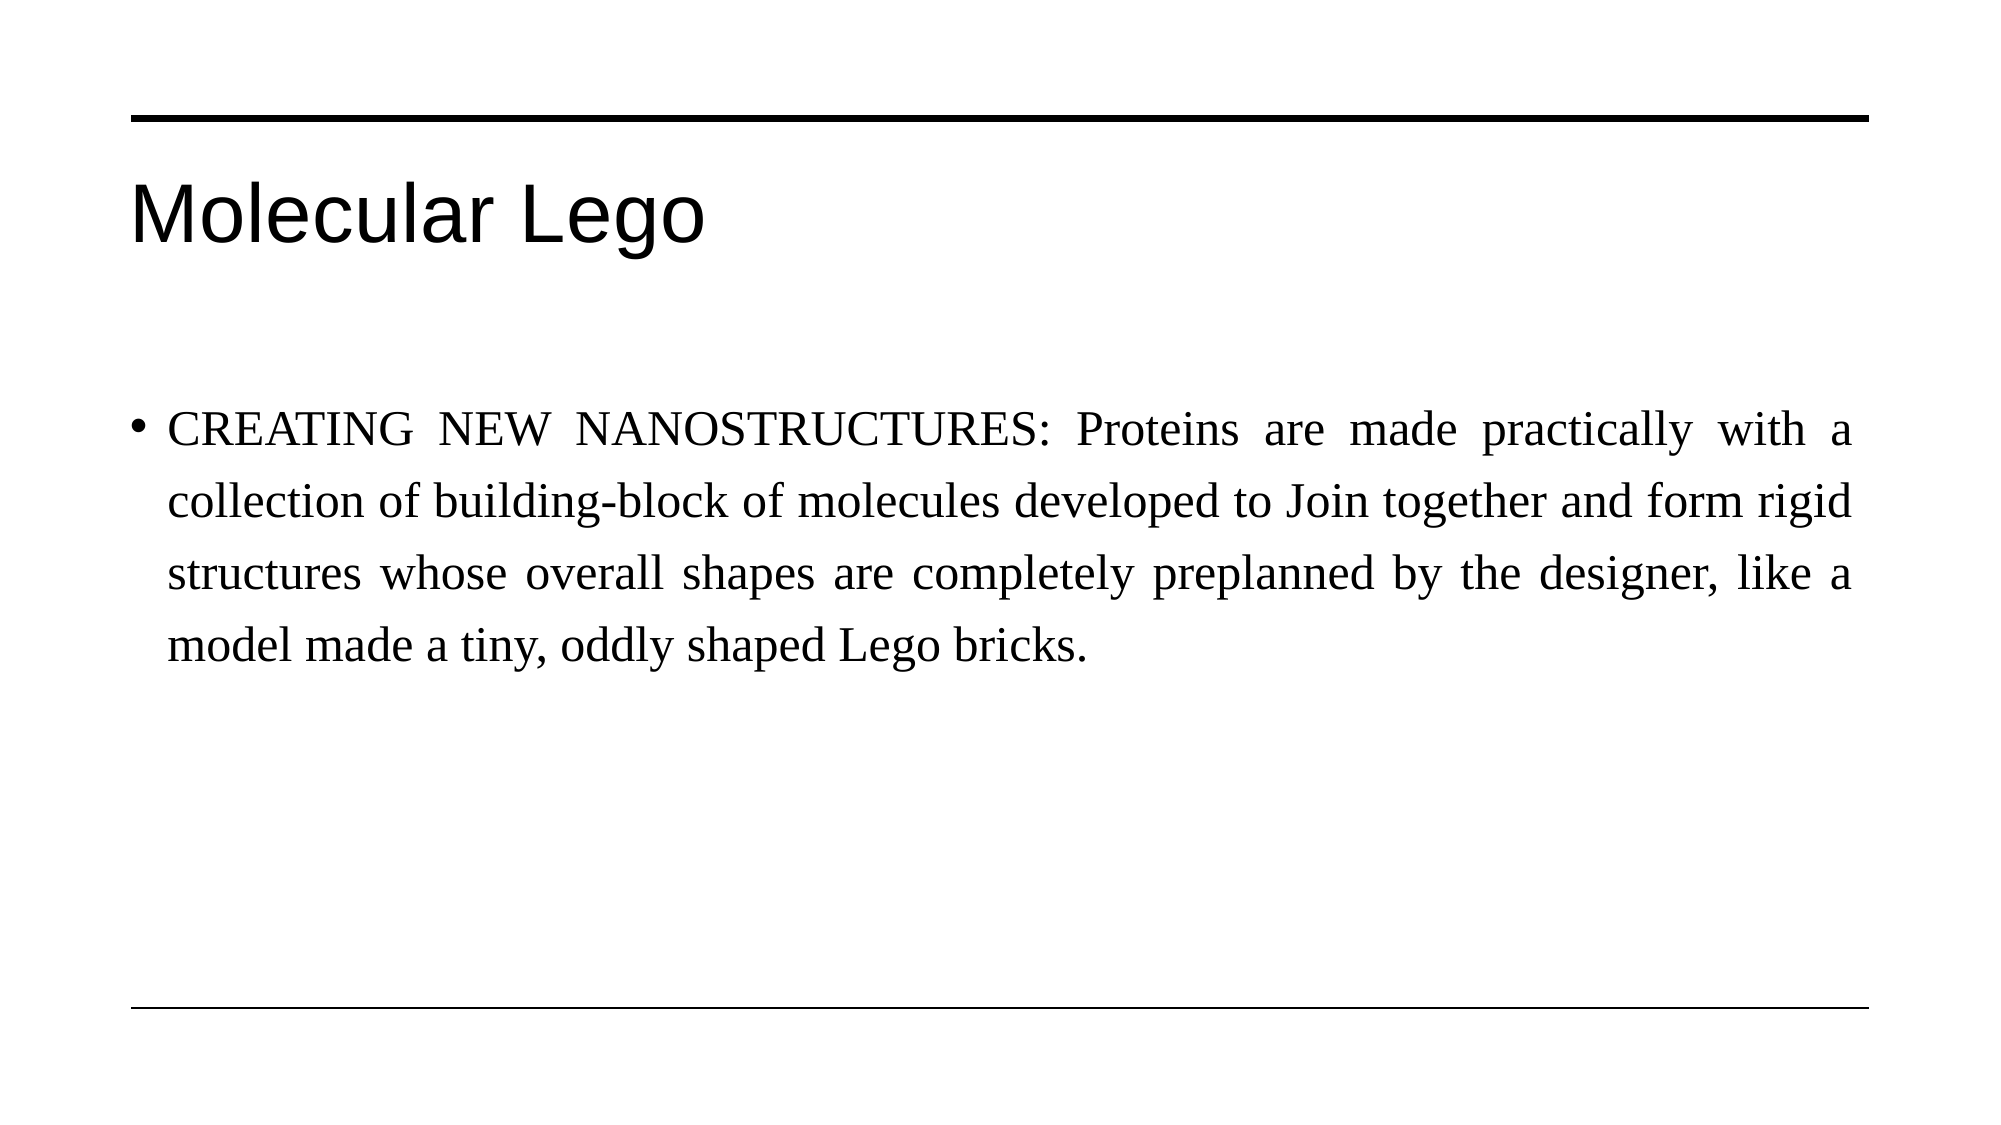

# Molecular Lego
CREATING NEW NANOSTRUCTURES: Proteins are made practically with a collection of building-block of molecules developed to Join together and form rigid structures whose overall shapes are completely preplanned by the designer, like a model made a tiny, oddly shaped Lego bricks.